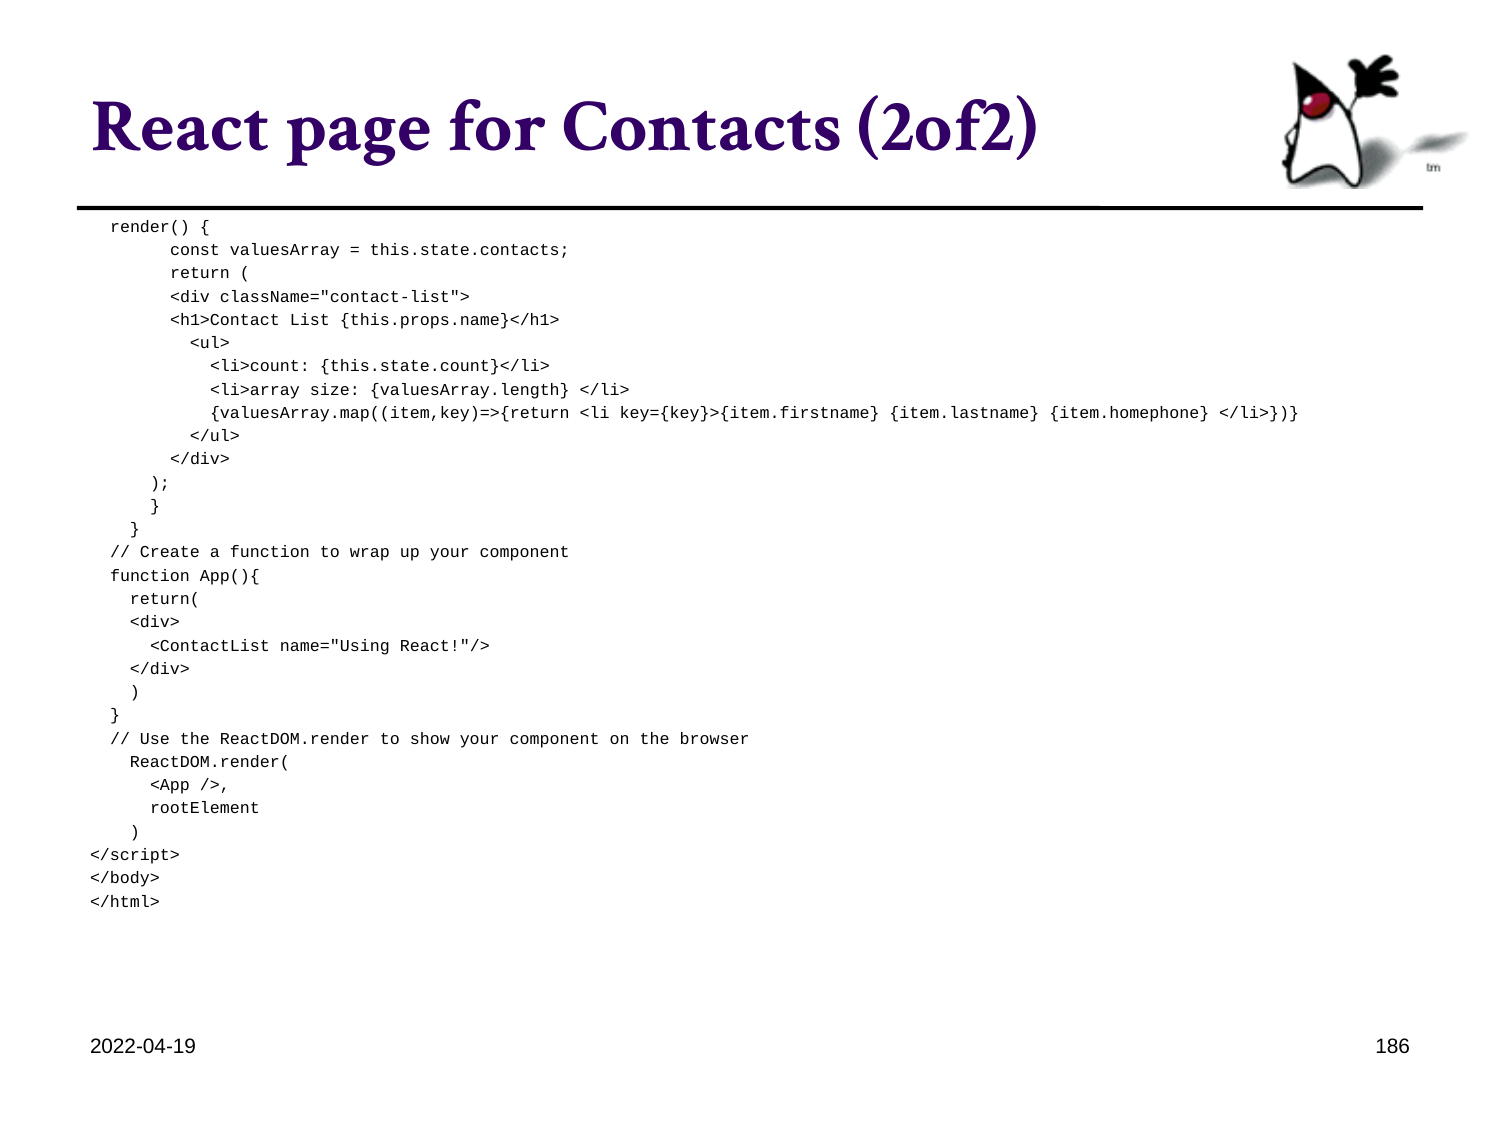

# React page for Contacts (2of2)
  render() {
        const valuesArray = this.state.contacts;
        return (
        <div className="contact-list">
        <h1>Contact List {this.props.name}</h1>
          <ul>
            <li>count: {this.state.count}</li>
            <li>array size: {valuesArray.length} </li>
            {valuesArray.map((item,key)=>{return <li key={key}>{item.firstname} {item.lastname} {item.homephone} </li>})}
          </ul>
        </div>
      );
      }
    }
  // Create a function to wrap up your component
  function App(){
    return(
    <div>
      <ContactList name="Using React!"/>
    </div>
    )
  }
  // Use the ReactDOM.render to show your component on the browser
    ReactDOM.render(
      <App />,
      rootElement
    )
</script>
</body>
</html>

2022-04-19
186